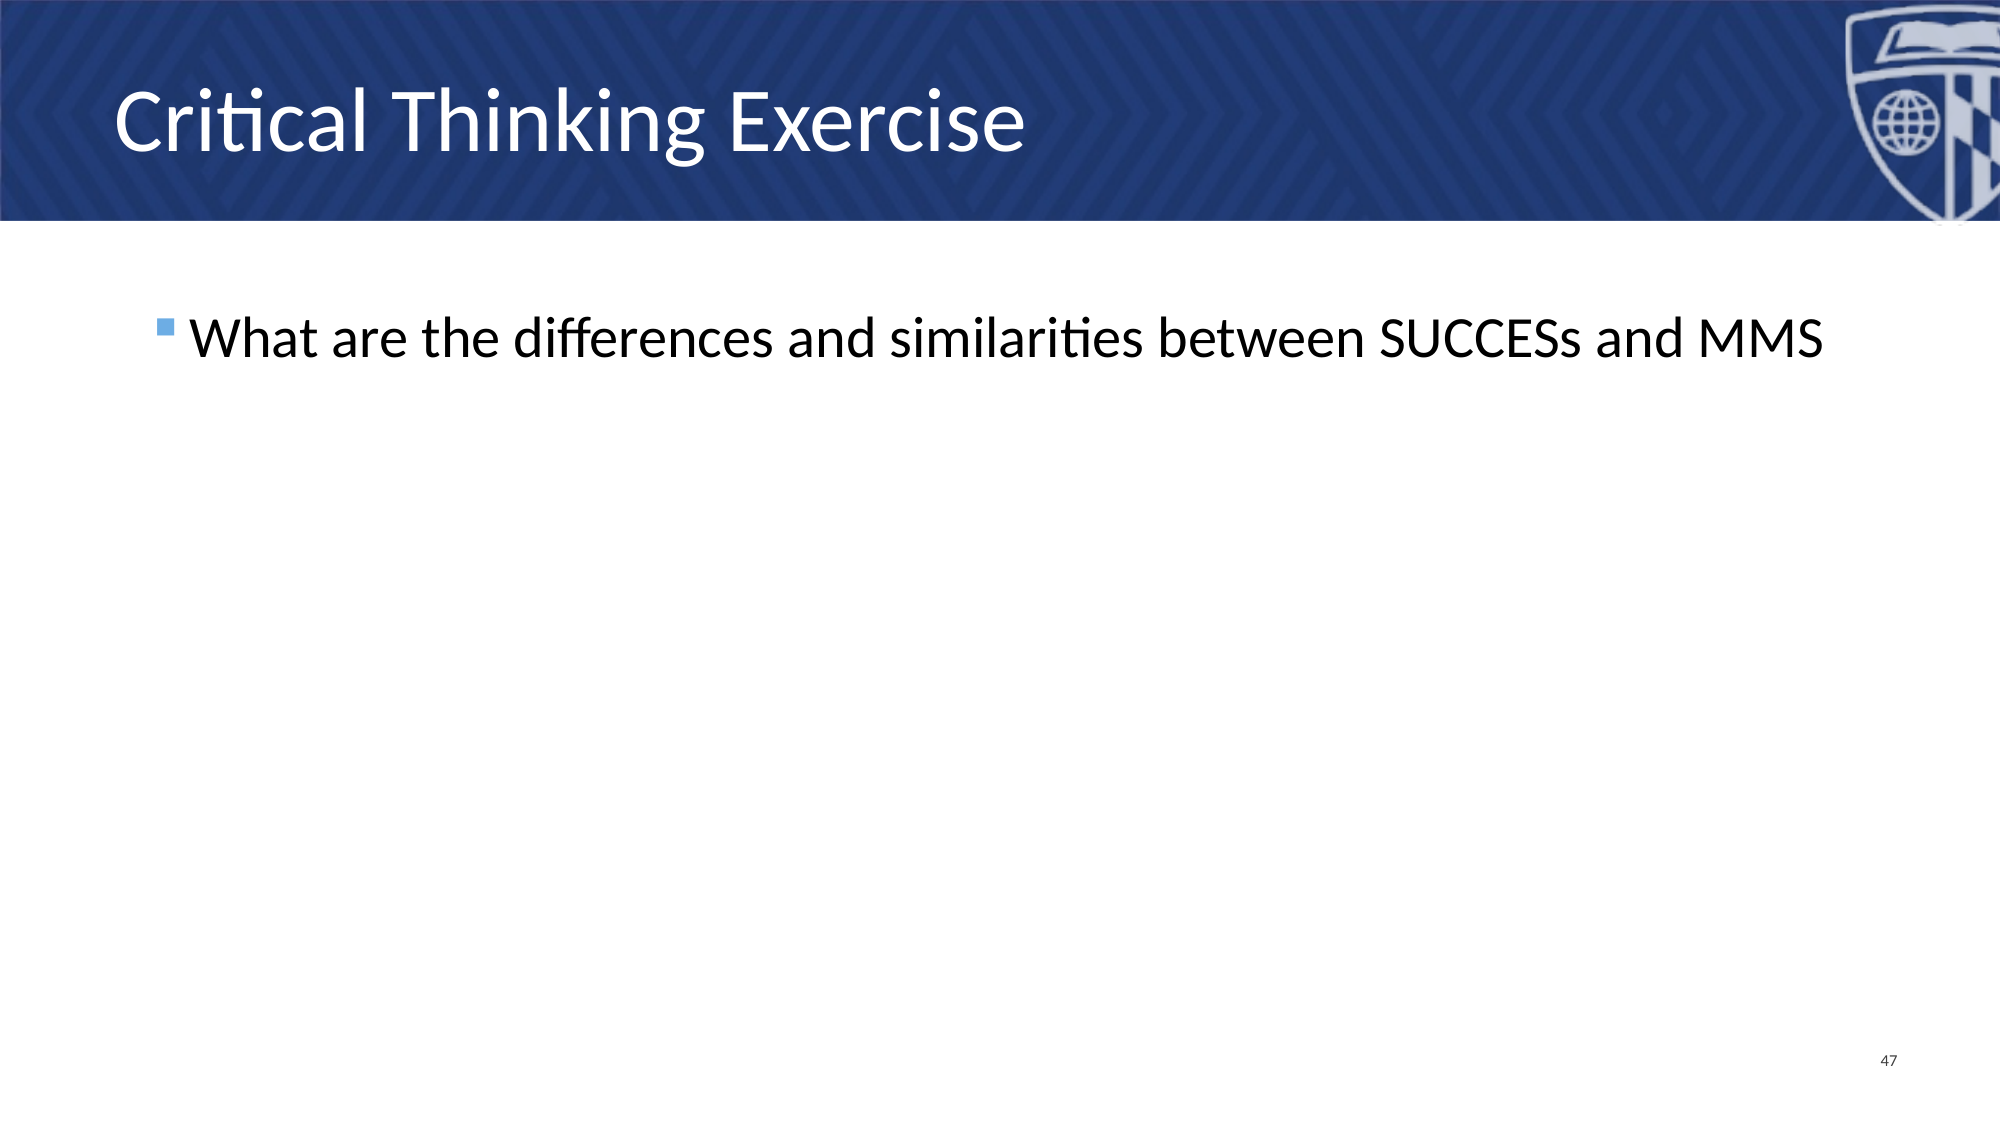

# Critical Thinking Exercise
What are the differences and similarities between SUCCESs and MMS

47